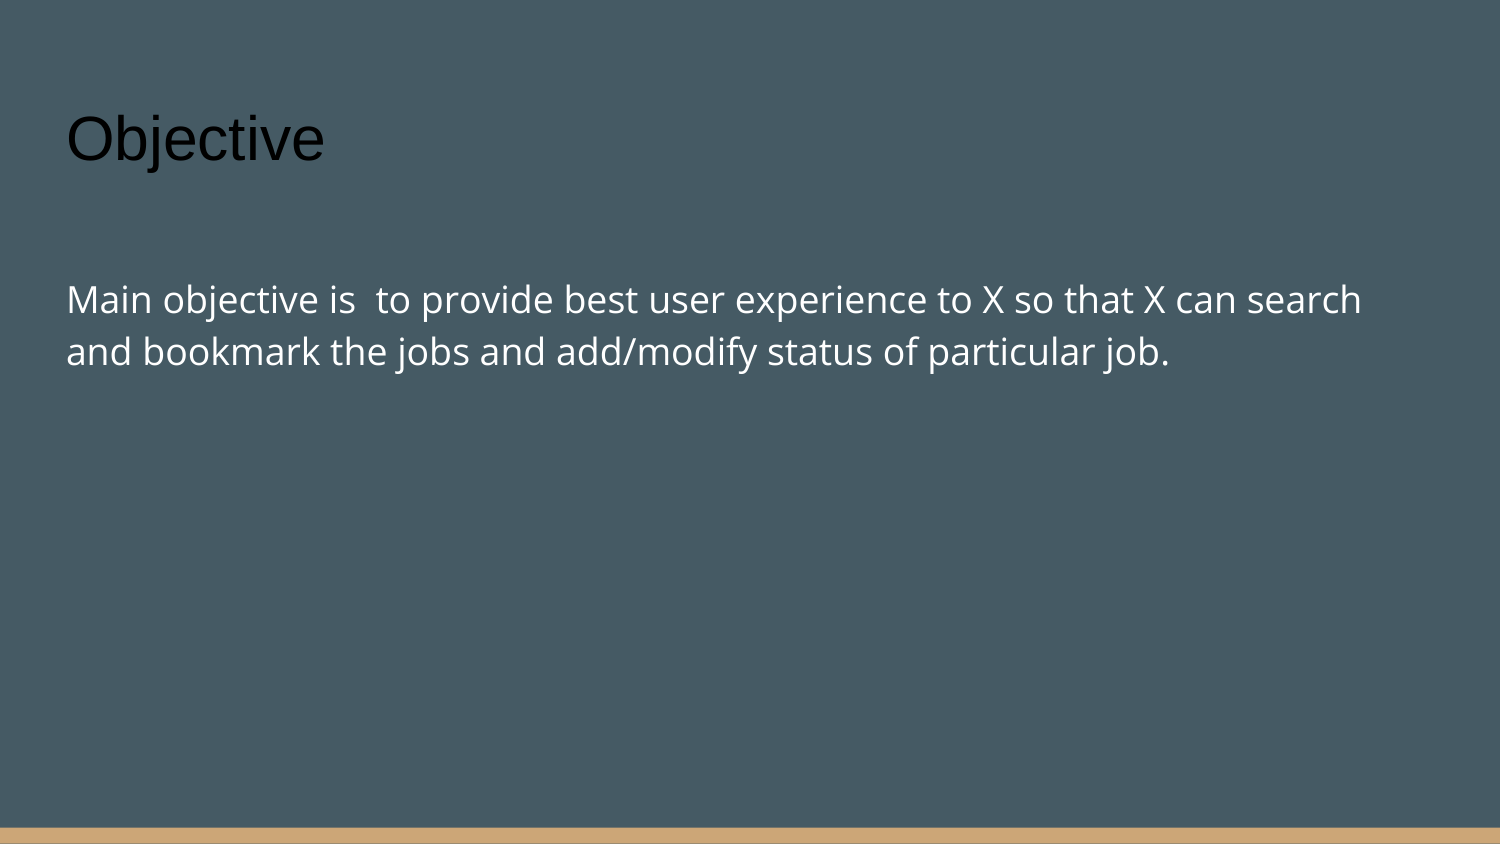

# Objective
Main objective is  to provide best user experience to X so that X can search and bookmark the jobs and add/modify status of particular job.